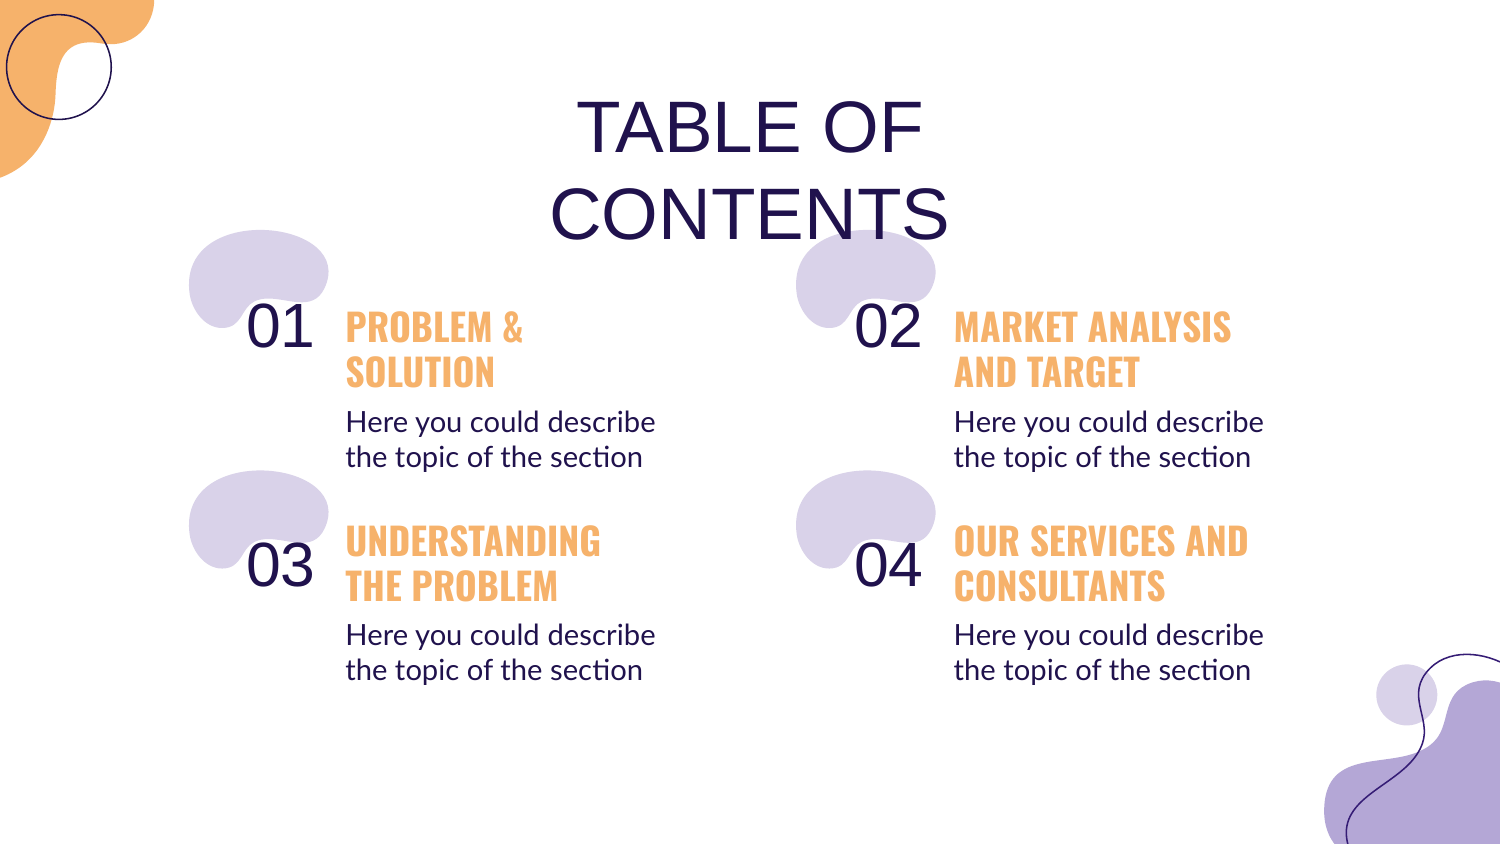

# TABLE OF CONTENTS

01
PROBLEM & SOLUTION
02
MARKET ANALYSIS AND TARGET
Here you could describe the topic of the section
Here you could describe the topic of the section

UNDERSTANDING THE PROBLEM
OUR SERVICES AND CONSULTANTS
03
04
Here you could describe the topic of the section
Here you could describe the topic of the section